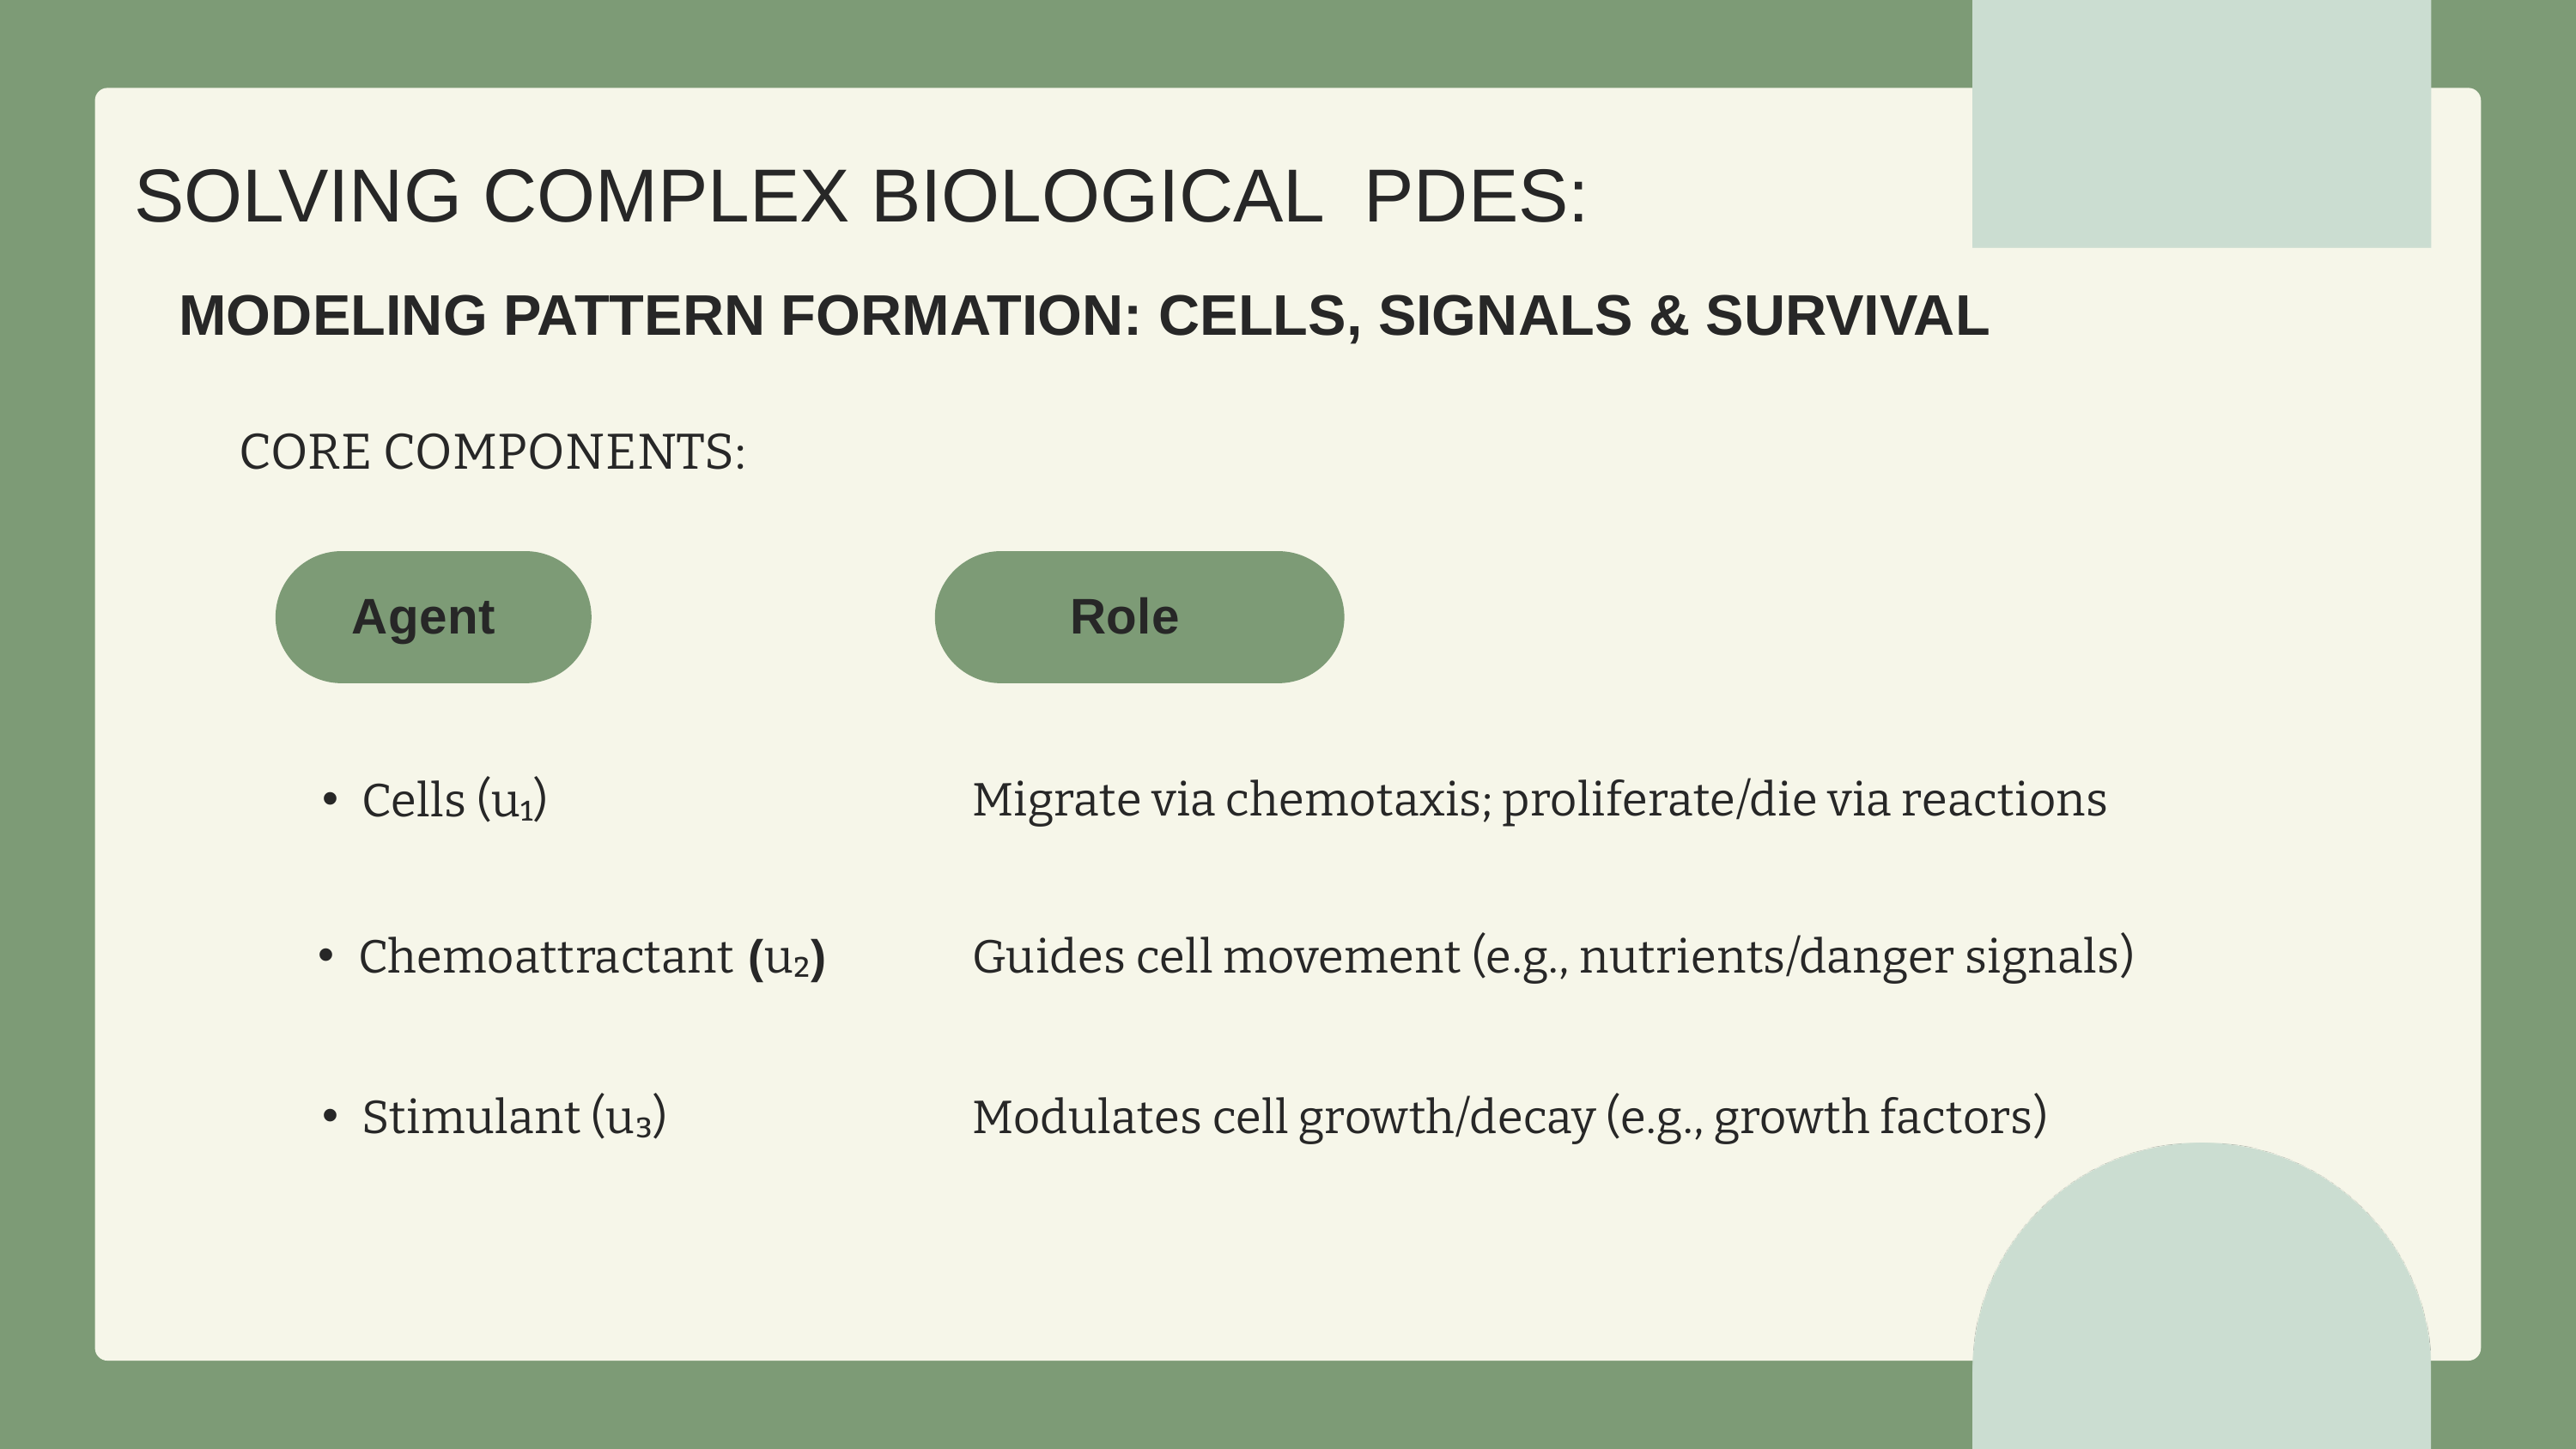

SOLVING COMPLEX BIOLOGICAL  PDES:
MODELING PATTERN FORMATION: CELLS, SIGNALS & SURVIVAL
CORE COMPONENTS:

Agent
Role

Cells (u₁)

Migrate via chemotaxis; proliferate/die via reactions
Chemoattractant (u₂)

Guides cell movement (e.g., nutrients/danger signals)
Stimulant (u₃)
Modulates cell growth/decay (e.g., growth factors)